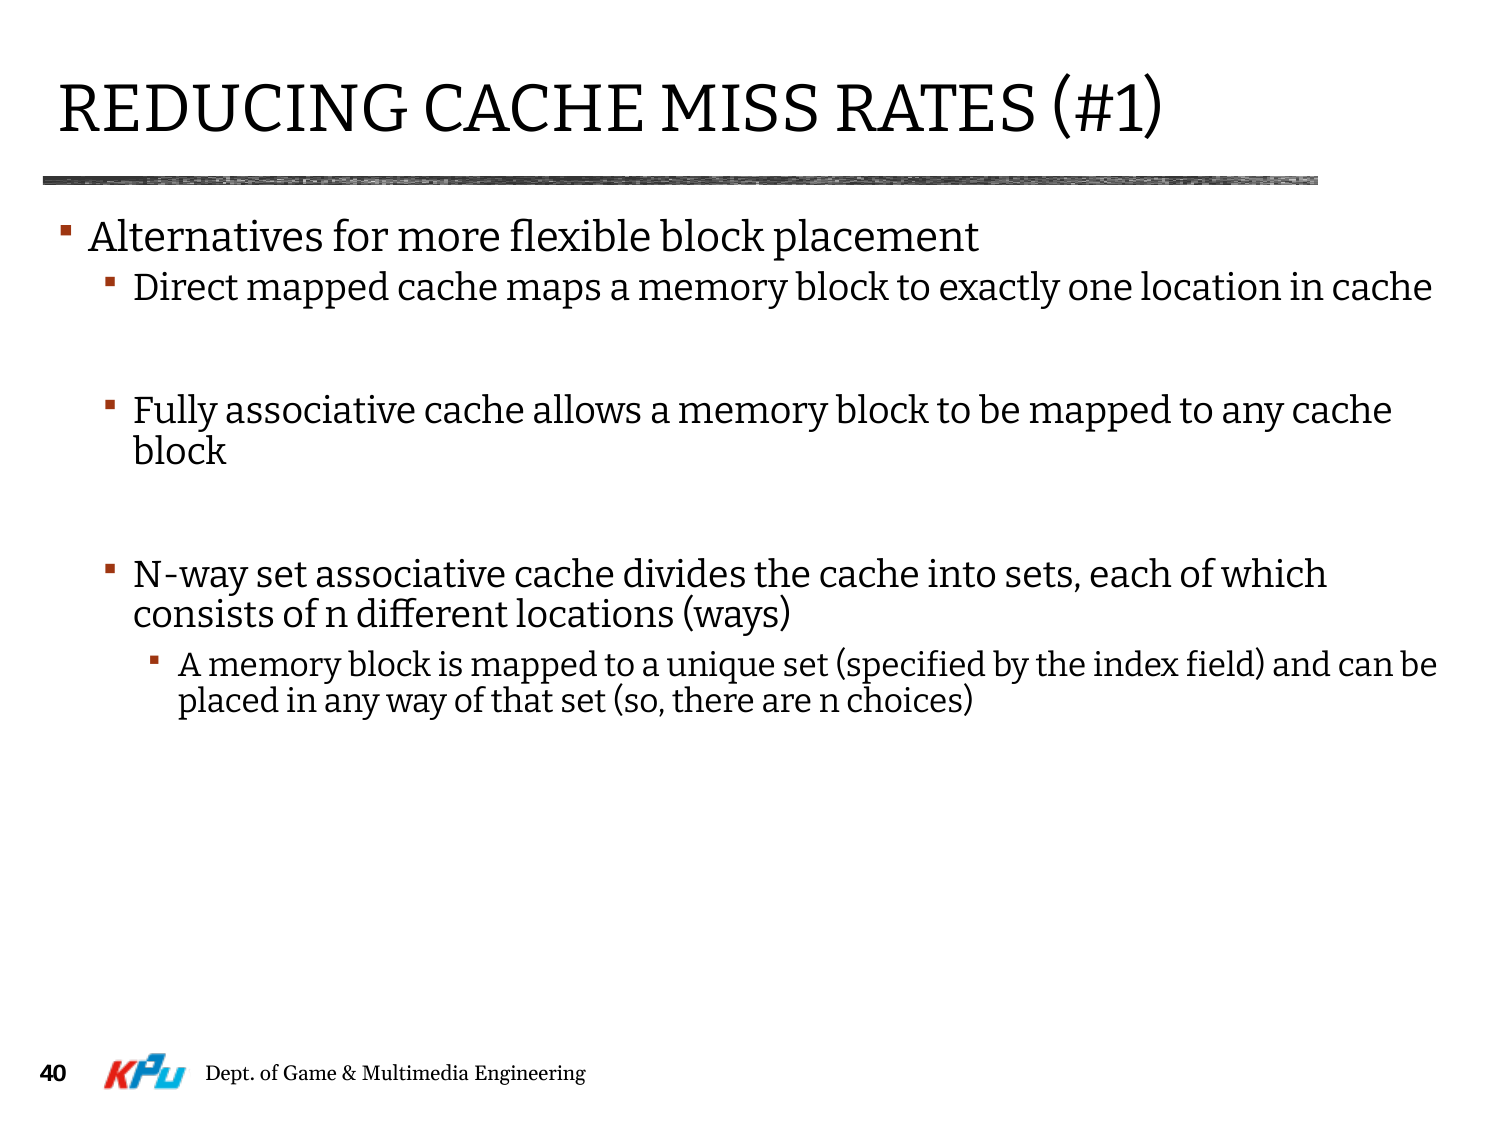

# Reducing Cache Miss Rates (#1)
Alternatives for more flexible block placement
Direct mapped cache maps a memory block to exactly one location in cache

Fully associative cache allows a memory block to be mapped to any cache block

N-way set associative cache divides the cache into sets, each of which consists of n different locations (ways)
A memory block is mapped to a unique set (specified by the index field) and can be placed in any way of that set (so, there are n choices)
40
Dept. of Game & Multimedia Engineering